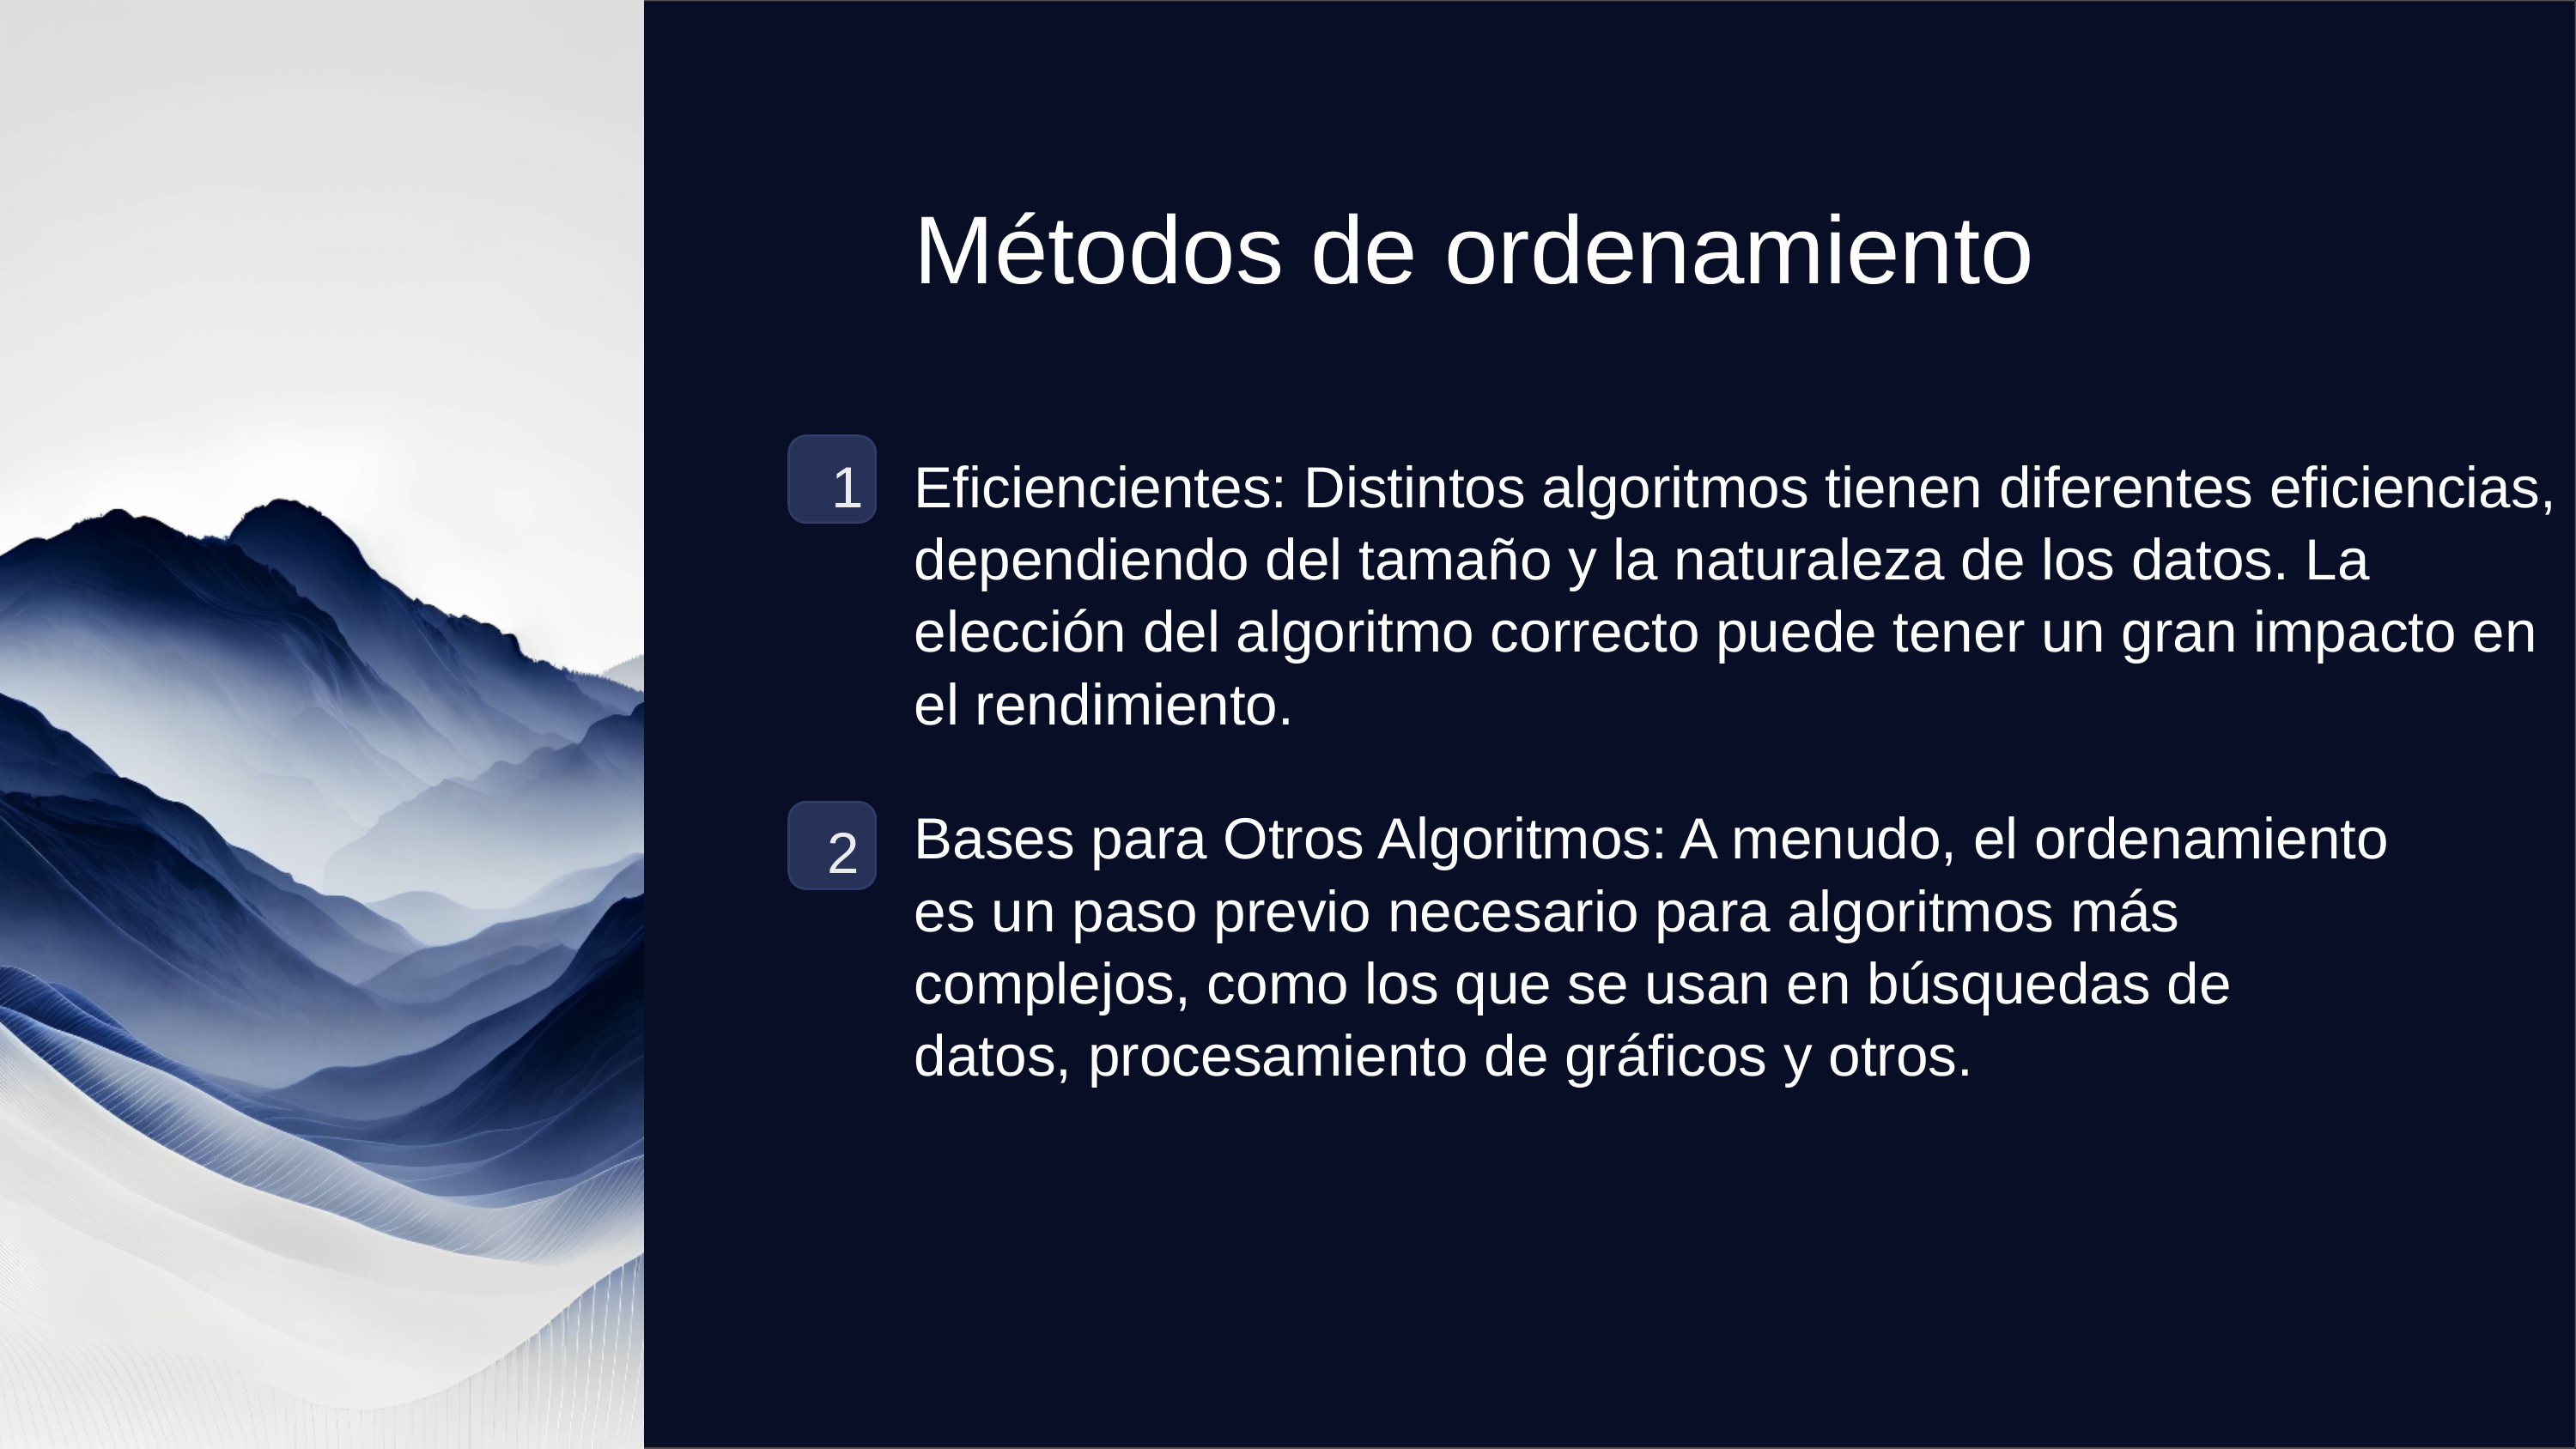

Métodos de ordenamiento

1
Eficiencientes: Distintos algoritmos tienen diferentes eficiencias, dependiendo del tamaño y la naturaleza de los datos. La elección del algoritmo correcto puede tener un gran impacto en el rendimiento.
Bases para Otros Algoritmos: A menudo, el ordenamiento es un paso previo necesario para algoritmos más complejos, como los que se usan en búsquedas de datos, procesamiento de gráficos y otros.

2